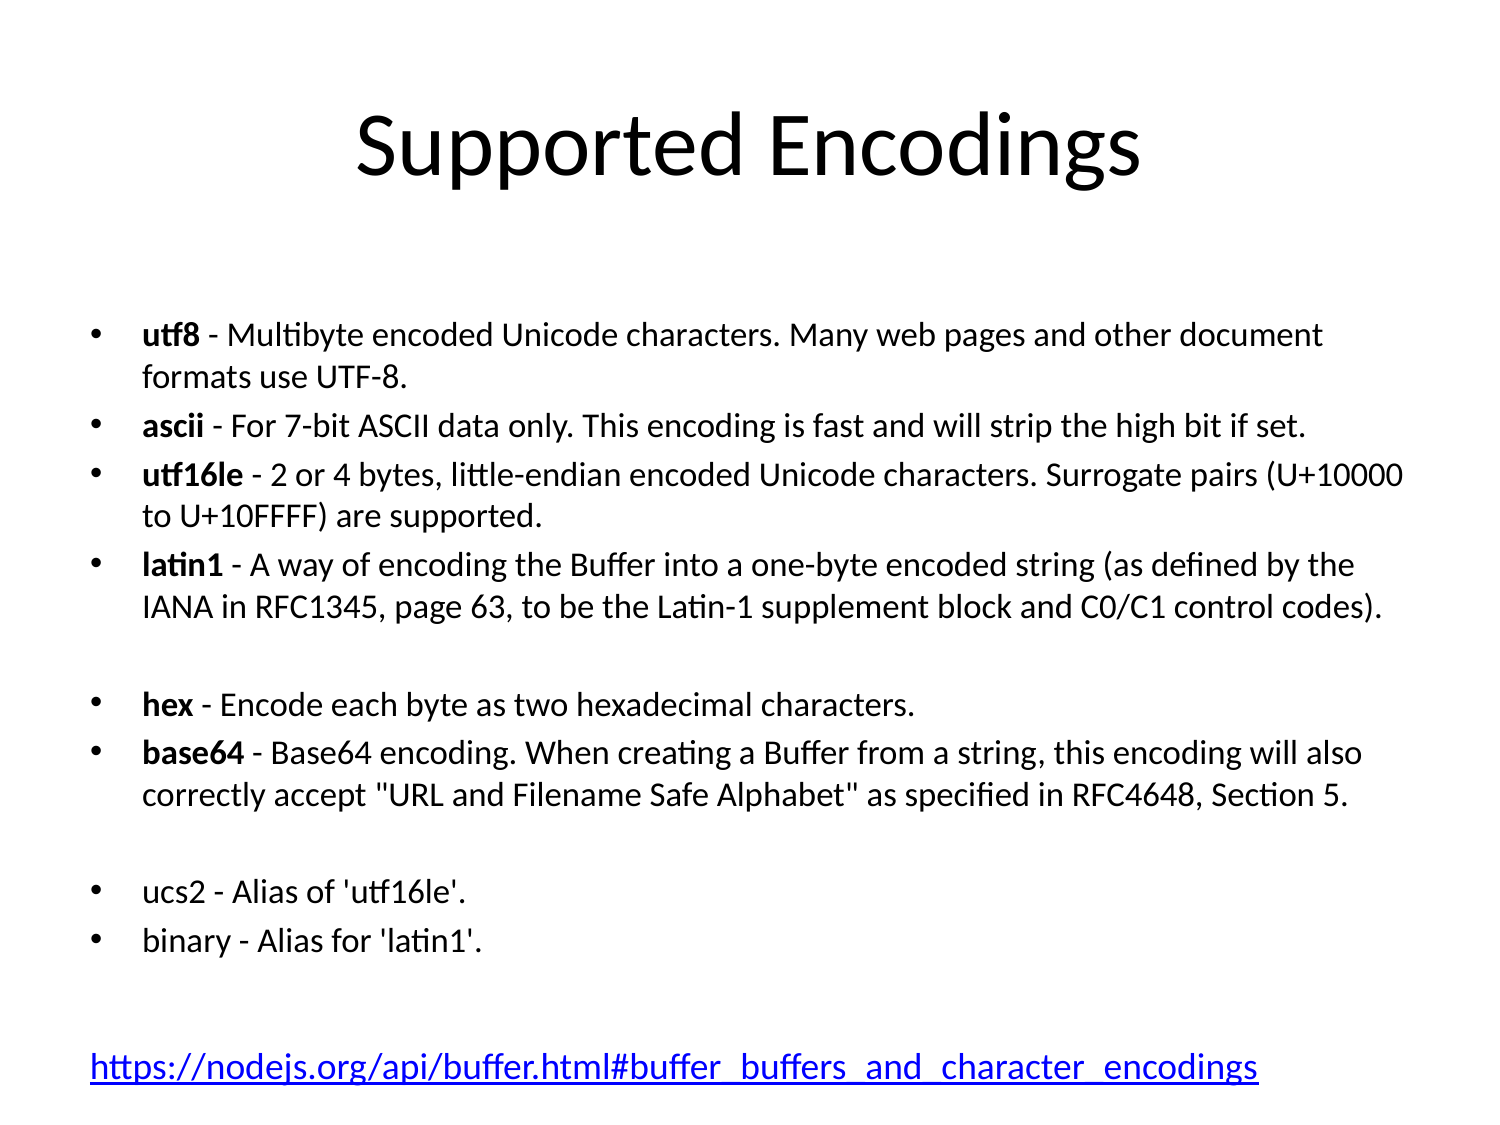

# Supported Encodings

utf8 - Multibyte encoded Unicode characters. Many web pages and other document formats use UTF-8.
ascii - For 7-bit ASCII data only. This encoding is fast and will strip the high bit if set.
utf16le - 2 or 4 bytes, little-endian encoded Unicode characters. Surrogate pairs (U+10000 to U+10FFFF) are supported.
latin1 - A way of encoding the Buffer into a one-byte encoded string (as defined by the IANA in RFC1345, page 63, to be the Latin-1 supplement block and C0/C1 control codes).

hex - Encode each byte as two hexadecimal characters.
base64 - Base64 encoding. When creating a Buffer from a string, this encoding will also correctly accept "URL and Filename Safe Alphabet" as specified in RFC4648, Section 5.

ucs2 - Alias of 'utf16le'.
binary - Alias for 'latin1'.
https://nodejs.org/api/buffer.html#buffer_buffers_and_character_encodings